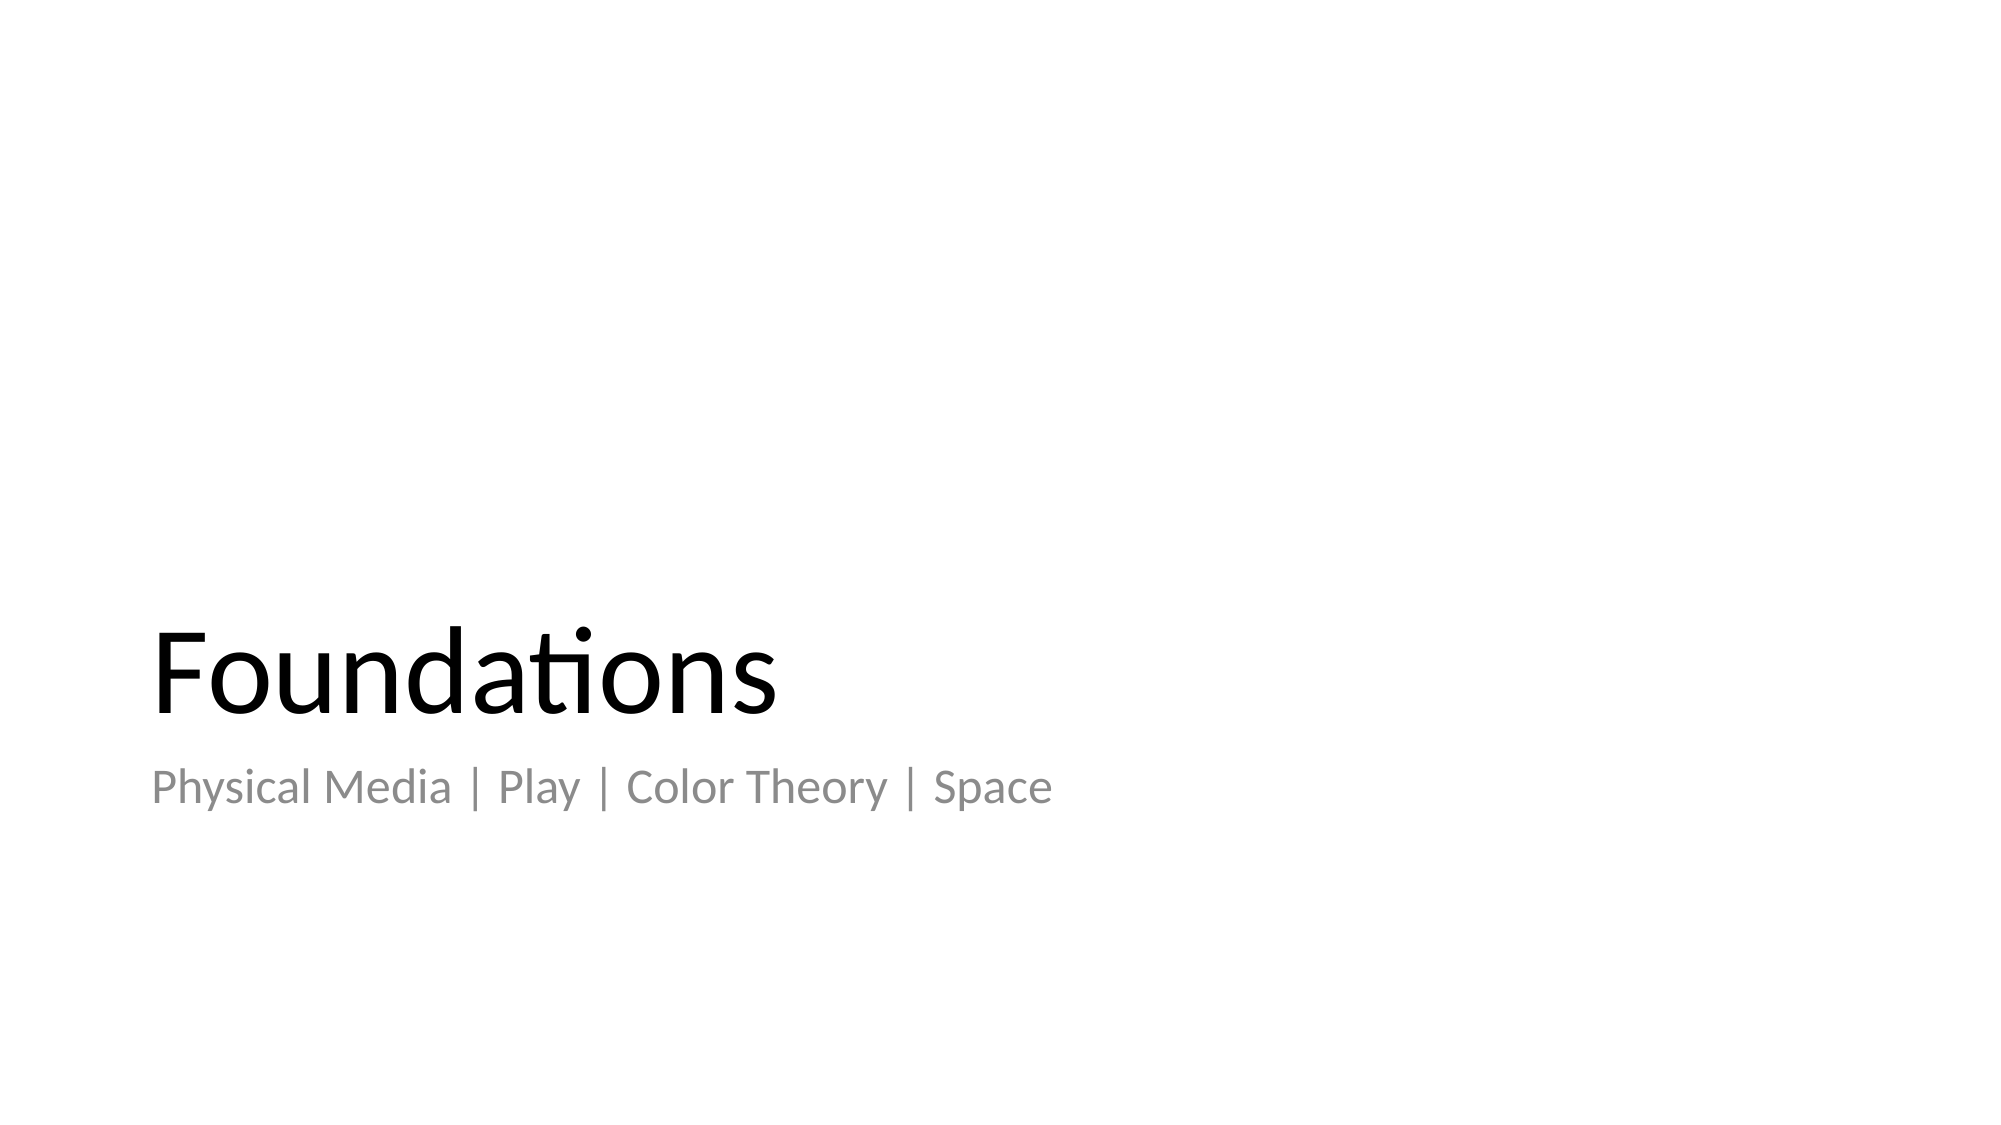

# Foundations
Physical Media | Play | Color Theory | Space